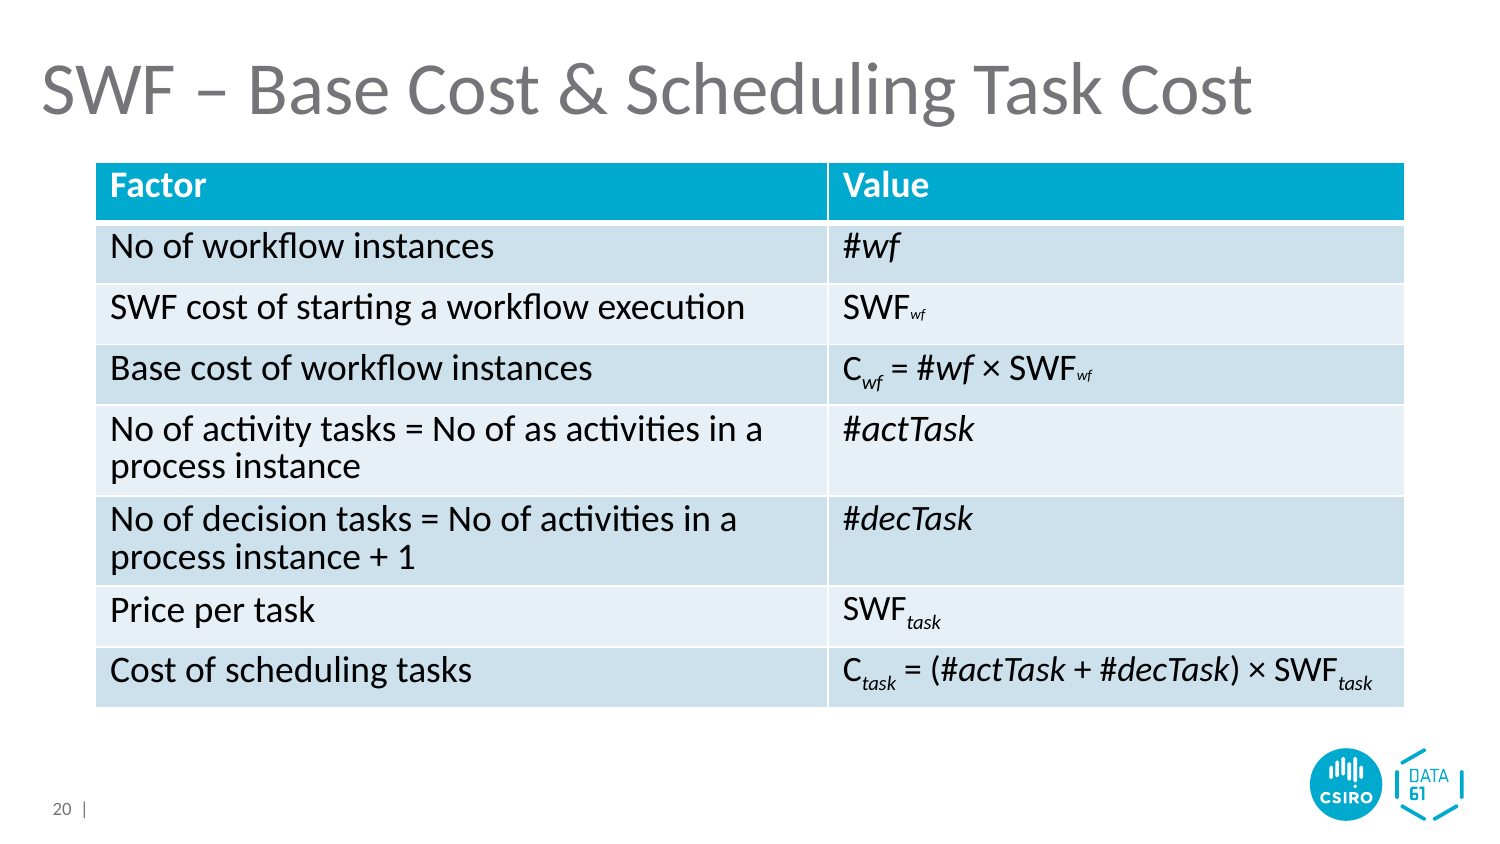

# SWF – Base Cost & Scheduling Task Cost
| Factor | Value |
| --- | --- |
| No of workflow instances | #wf |
| SWF cost of starting a workflow execution | SWFwf |
| Base cost of workflow instances | Cwf = #wf × SWFwf |
| No of activity tasks = No of as activities in a process instance | #actTask |
| No of decision tasks = No of activities in a process instance + 1 | #decTask |
| Price per task | SWFtask |
| Cost of scheduling tasks | Ctask = (#actTask + #decTask) × SWFtask |
20  |